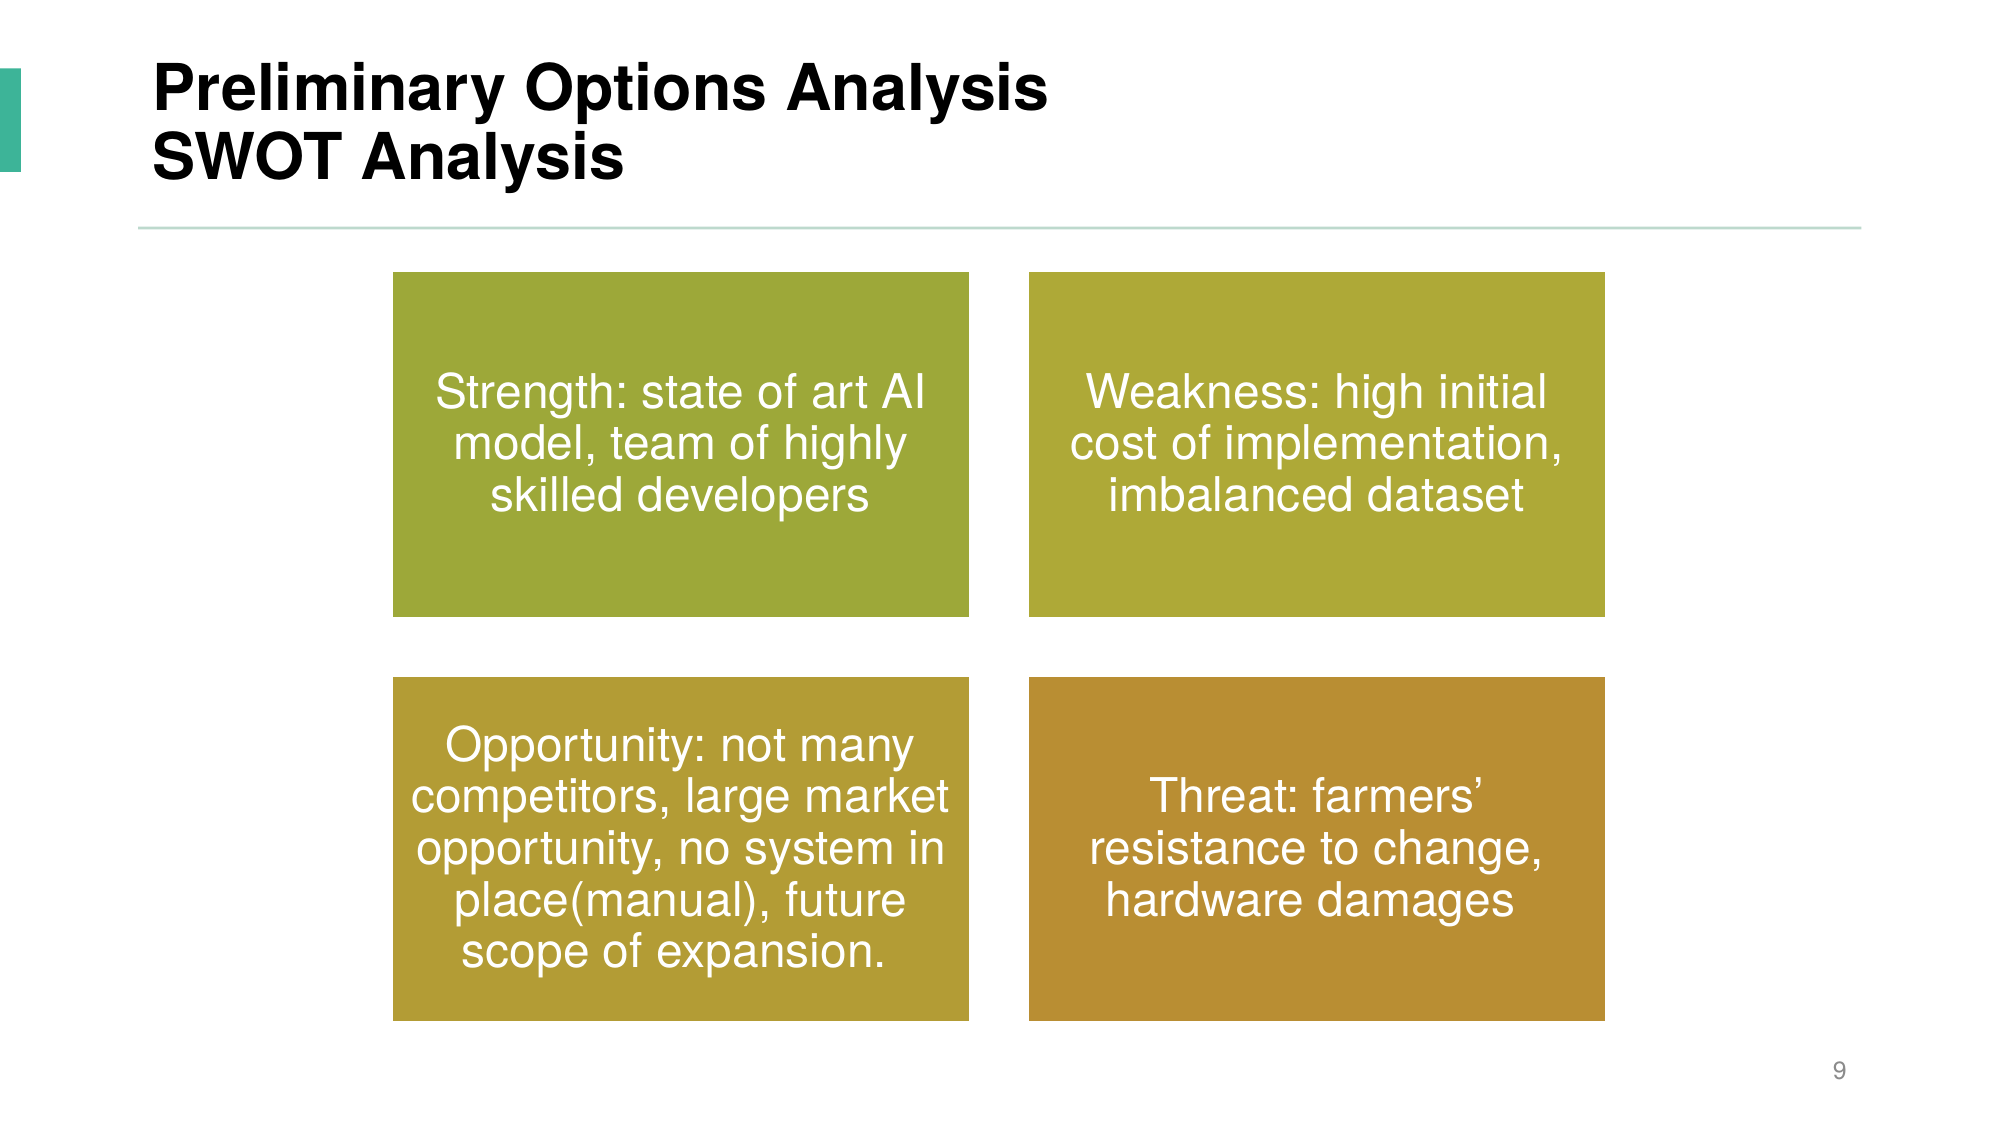

# Preliminary Options Analysis SWOT Analysis

Strength: state of art AI model, team of highly skilled developers
Weakness: high initial cost of implementation, imbalanced dataset
Opportunity: not many competitors, large market opportunity, no system in place(manual), future scope of expansion.
Threat: farmers’ resistance to change, hardware damages
9